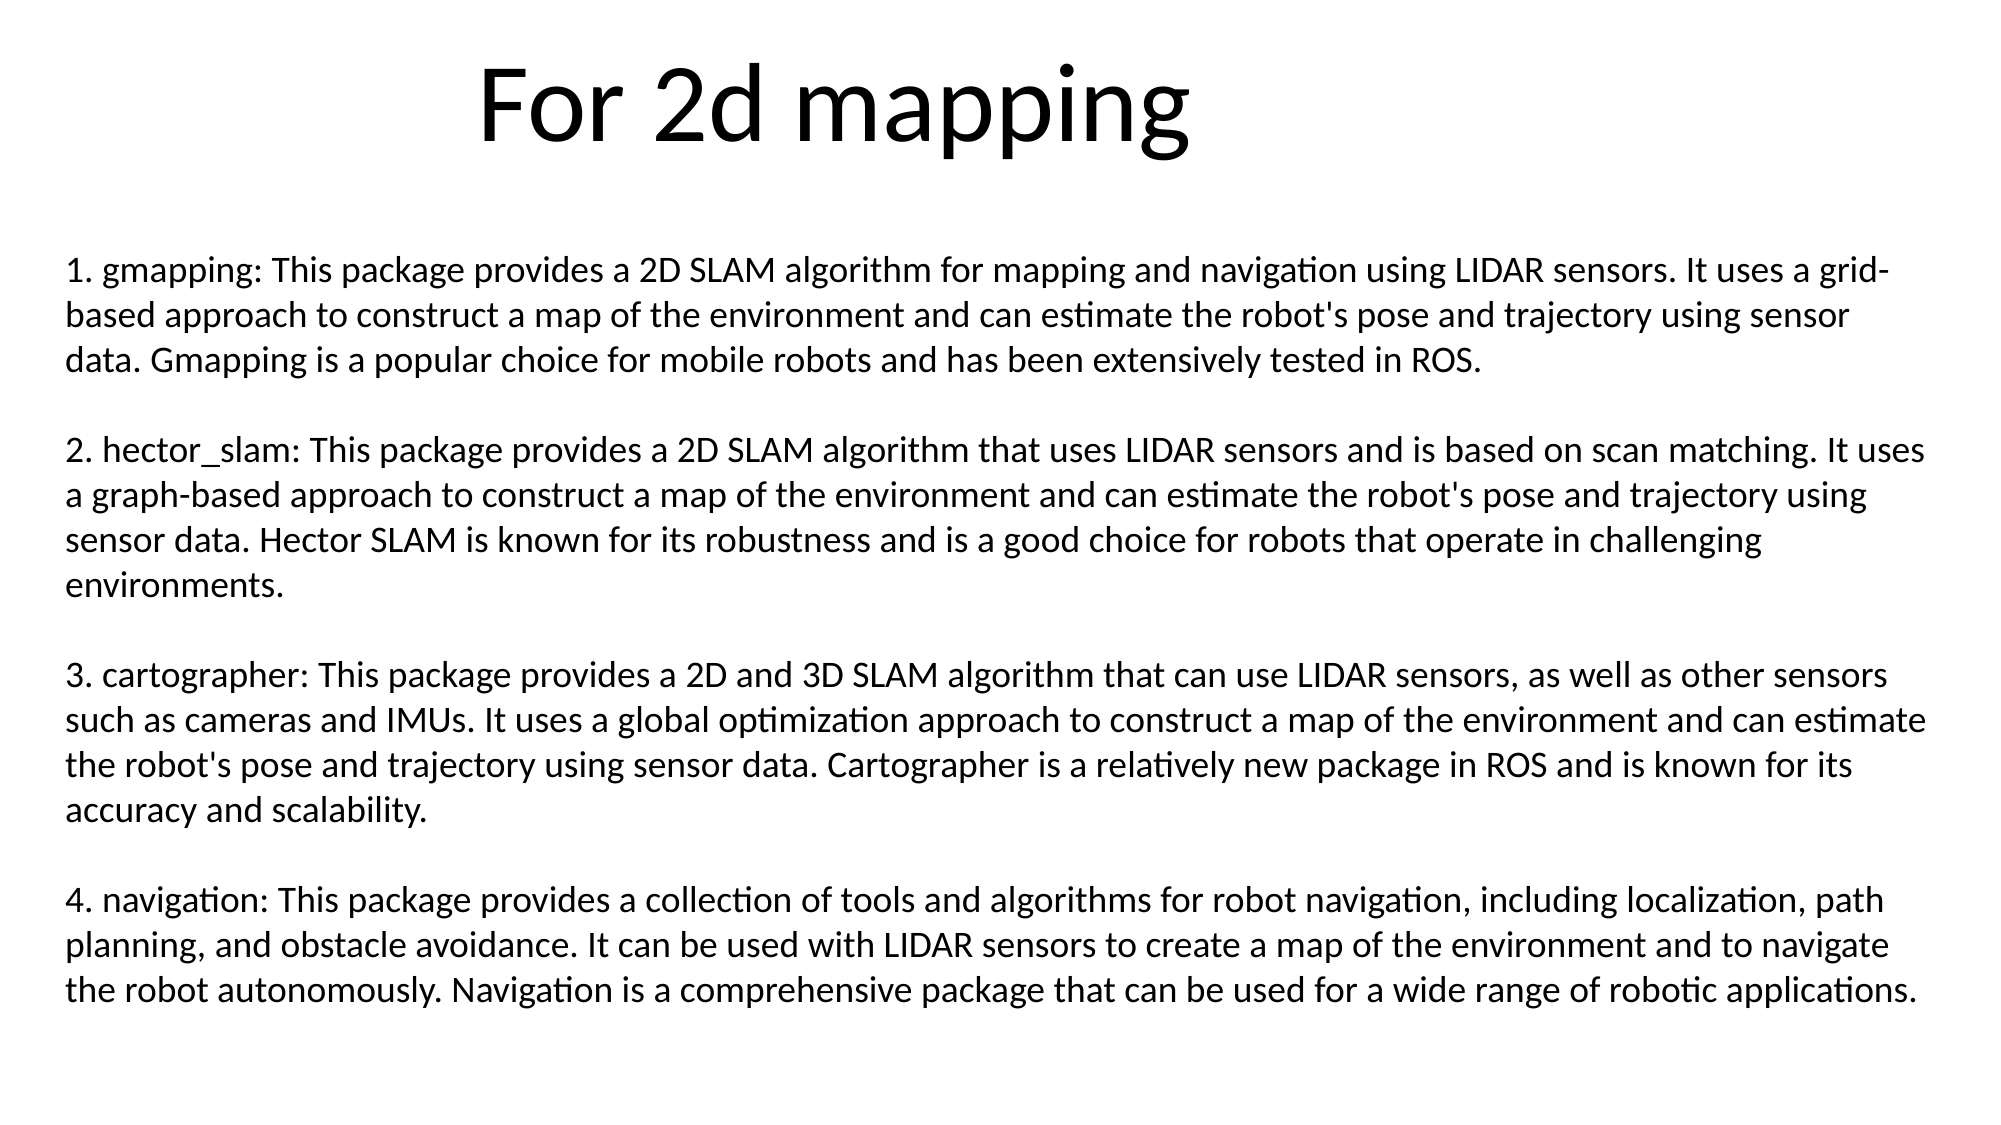

For 2d mapping
1. gmapping: This package provides a 2D SLAM algorithm for mapping and navigation using LIDAR sensors. It uses a grid-based approach to construct a map of the environment and can estimate the robot's pose and trajectory using sensor data. Gmapping is a popular choice for mobile robots and has been extensively tested in ROS.

2. hector_slam: This package provides a 2D SLAM algorithm that uses LIDAR sensors and is based on scan matching. It uses a graph-based approach to construct a map of the environment and can estimate the robot's pose and trajectory using sensor data. Hector SLAM is known for its robustness and is a good choice for robots that operate in challenging environments.

3. cartographer: This package provides a 2D and 3D SLAM algorithm that can use LIDAR sensors, as well as other sensors such as cameras and IMUs. It uses a global optimization approach to construct a map of the environment and can estimate the robot's pose and trajectory using sensor data. Cartographer is a relatively new package in ROS and is known for its accuracy and scalability.

4. navigation: This package provides a collection of tools and algorithms for robot navigation, including localization, path planning, and obstacle avoidance. It can be used with LIDAR sensors to create a map of the environment and to navigate the robot autonomously. Navigation is a comprehensive package that can be used for a wide range of robotic applications.